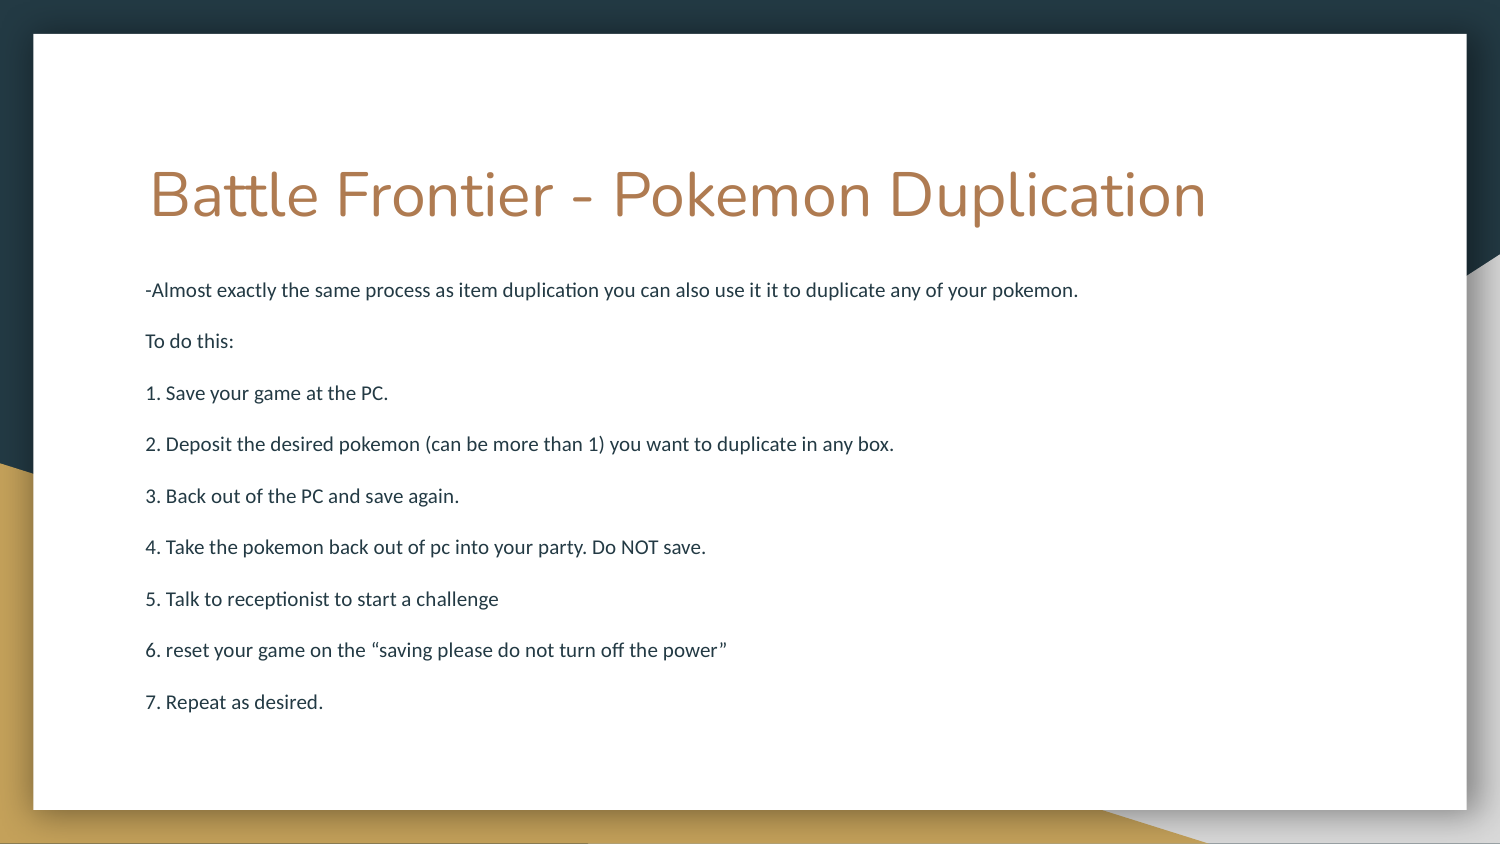

# Battle Frontier - Pokemon Duplication
-Almost exactly the same process as item duplication you can also use it it to duplicate any of your pokemon.
To do this:
1. Save your game at the PC.
2. Deposit the desired pokemon (can be more than 1) you want to duplicate in any box.
3. Back out of the PC and save again.
4. Take the pokemon back out of pc into your party. Do NOT save.
5. Talk to receptionist to start a challenge
6. reset your game on the “saving please do not turn off the power”
7. Repeat as desired.